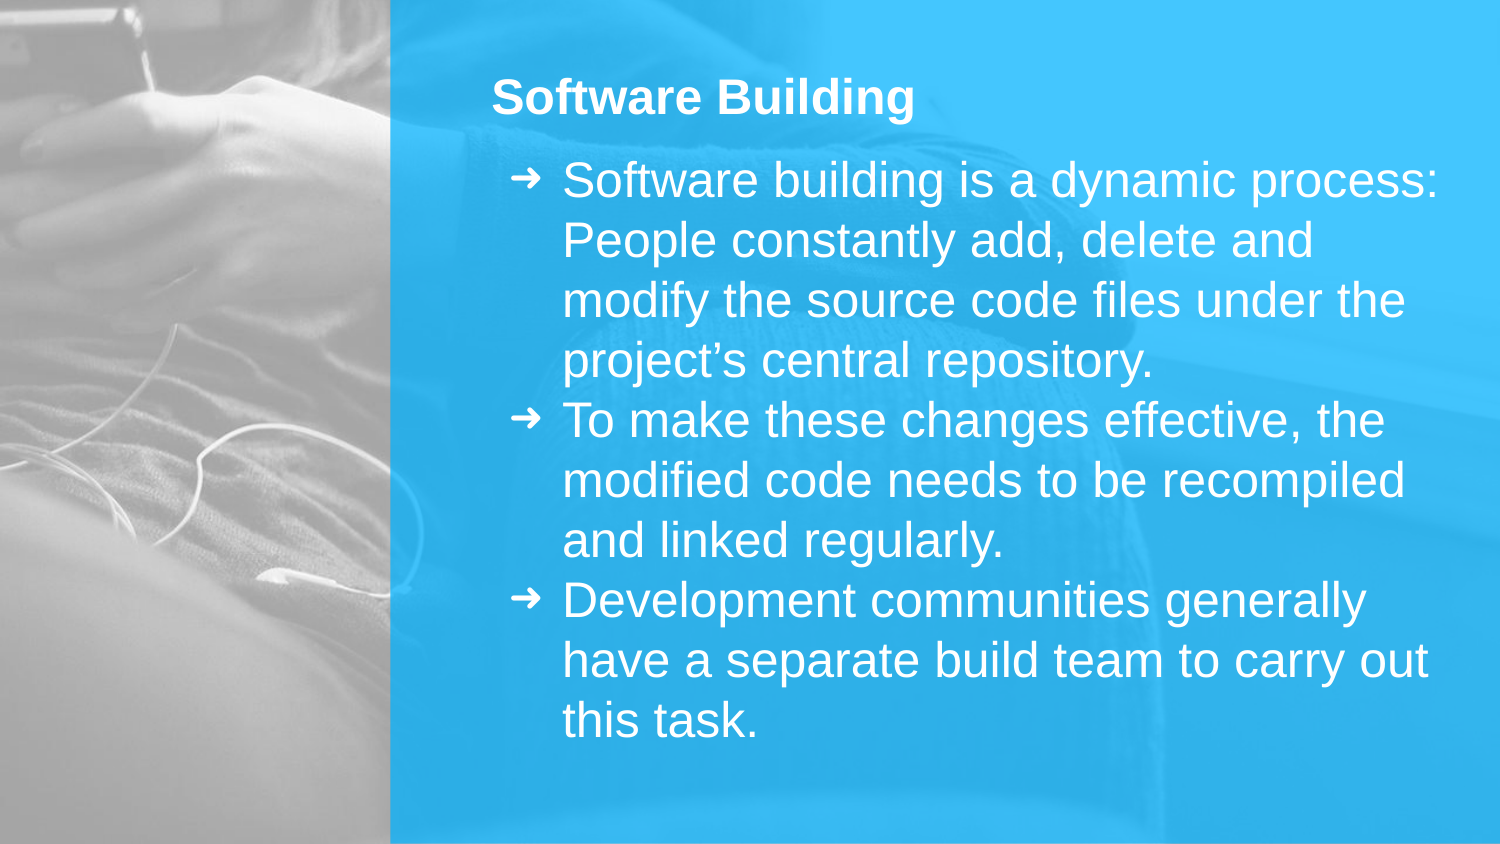

# Software Building
Software building is a dynamic process: People constantly add, delete and modify the source code files under the project’s central repository.
To make these changes effective, the modified code needs to be recompiled and linked regularly.
Development communities generally have a separate build team to carry out this task.